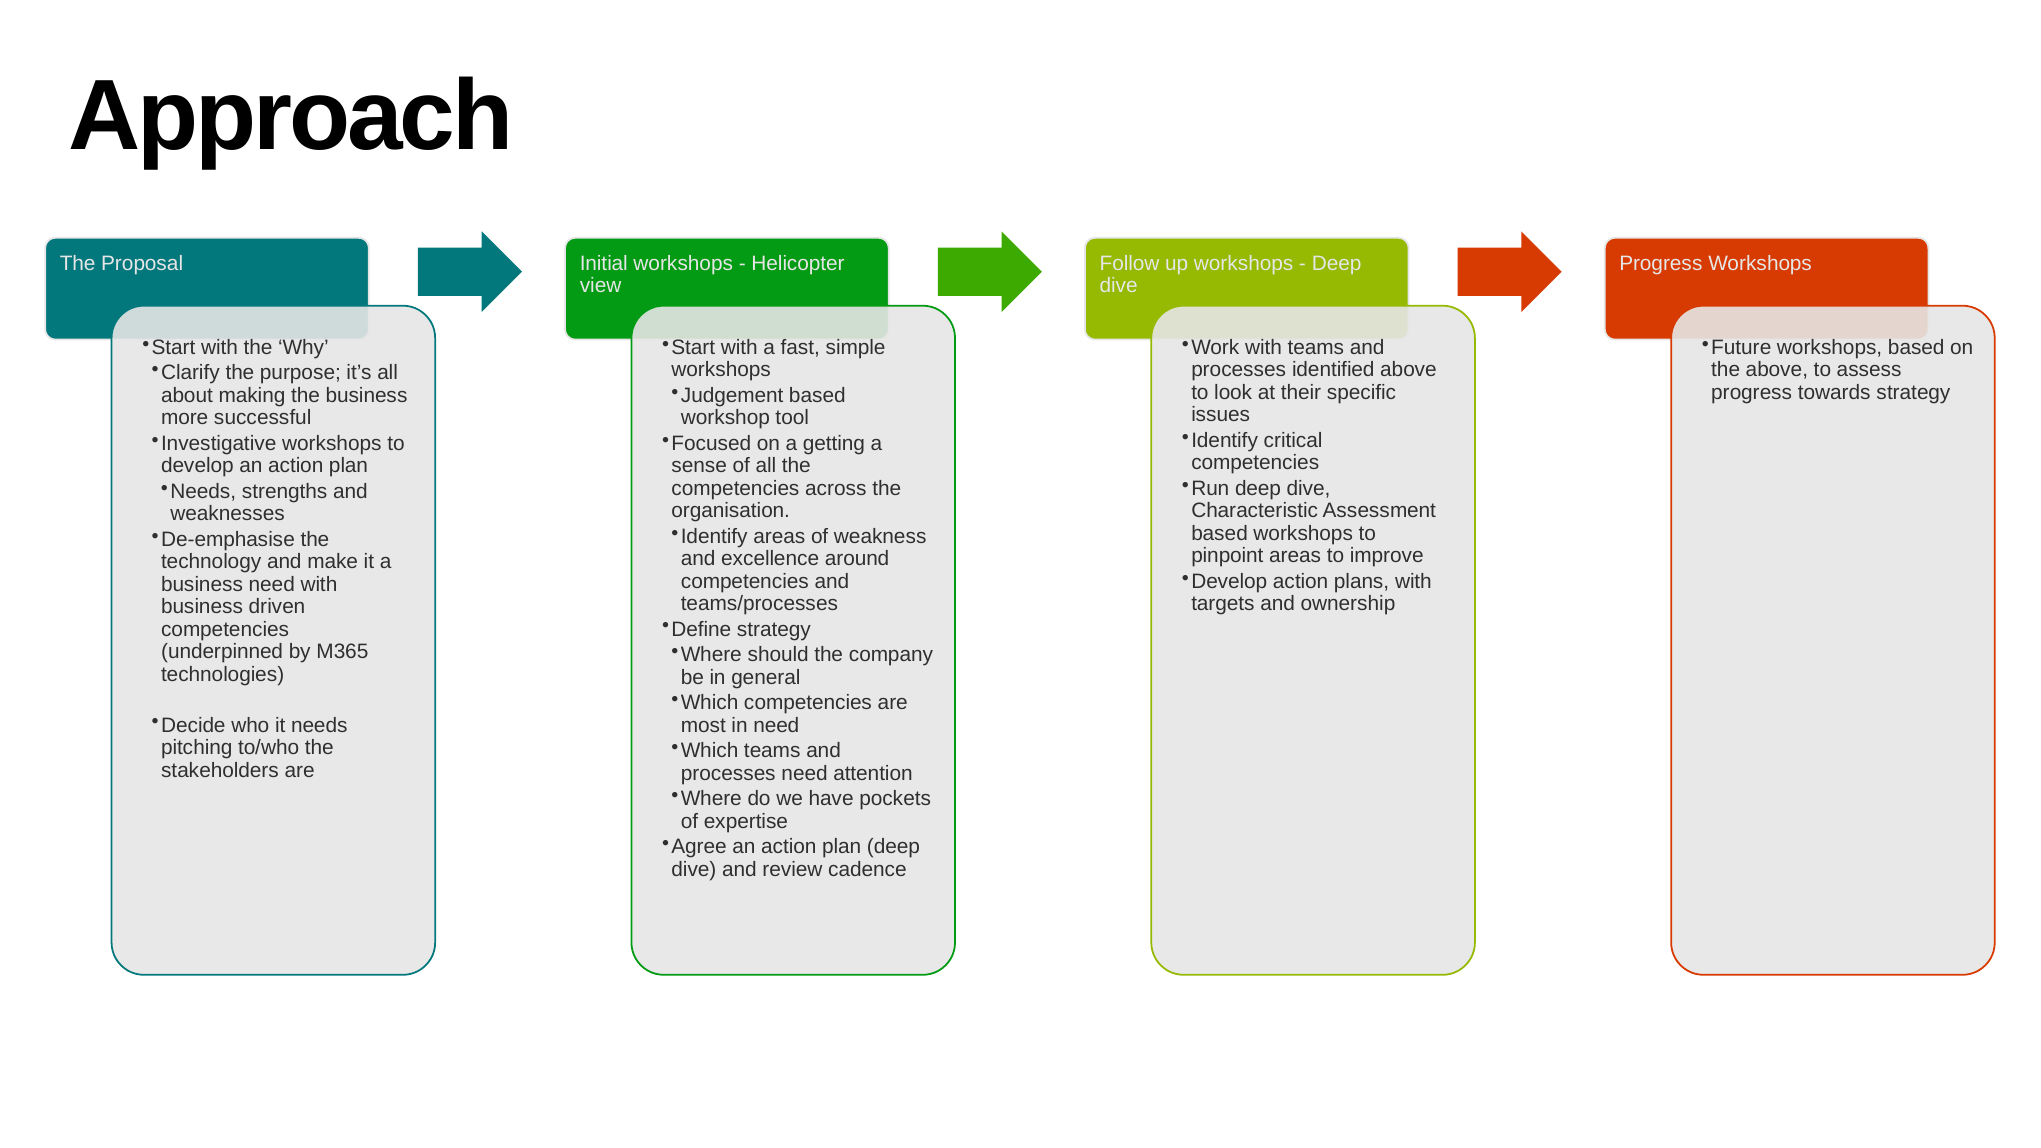

# Approach
The Proposal
Start with the ‘Why’
Clarify the purpose; it’s all about making the business more successful
Investigative workshops to develop an action plan
Needs, strengths and weaknesses
De-emphasise the technology and make it a business need with business driven competencies (underpinned by M365 technologies)

Decide who it needs pitching to/who the stakeholders are

Initial workshops - Helicopter view
Start with a fast, simple workshops
Judgement based workshop tool
Focused on a getting a sense of all the competencies across the organisation.
Identify areas of weakness and excellence around competencies and teams/processes
Define strategy
Where should the company be in general
Which competencies are most in need
Which teams and processes need attention
Where do we have pockets of expertise
Agree an action plan (deep dive) and review cadence

Follow up workshops - Deep dive
Work with teams and processes identified above to look at their specific issues
Identify critical competencies
Run deep dive, Characteristic Assessment based workshops to pinpoint areas to improve
Develop action plans, with targets and ownership

Progress Workshops
Future workshops, based on the above, to assess progress towards strategy